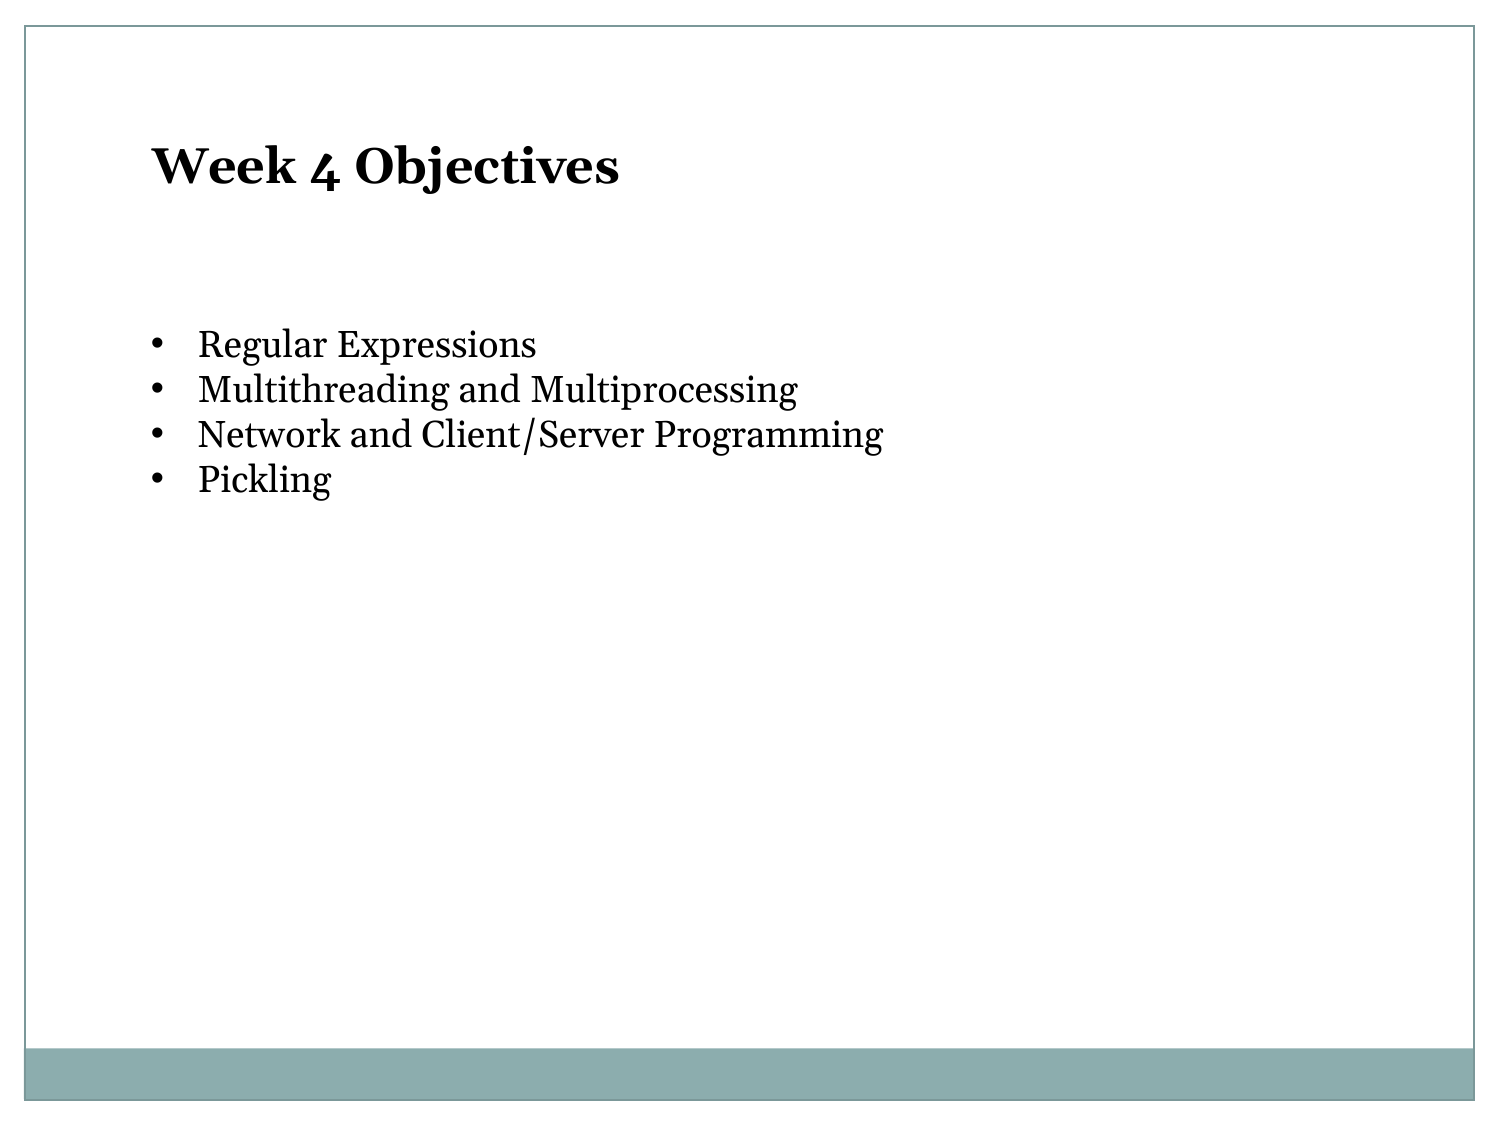

Week 4 Objectives
Regular Expressions
Multithreading and Multiprocessing
Network and Client/Server Programming
Pickling